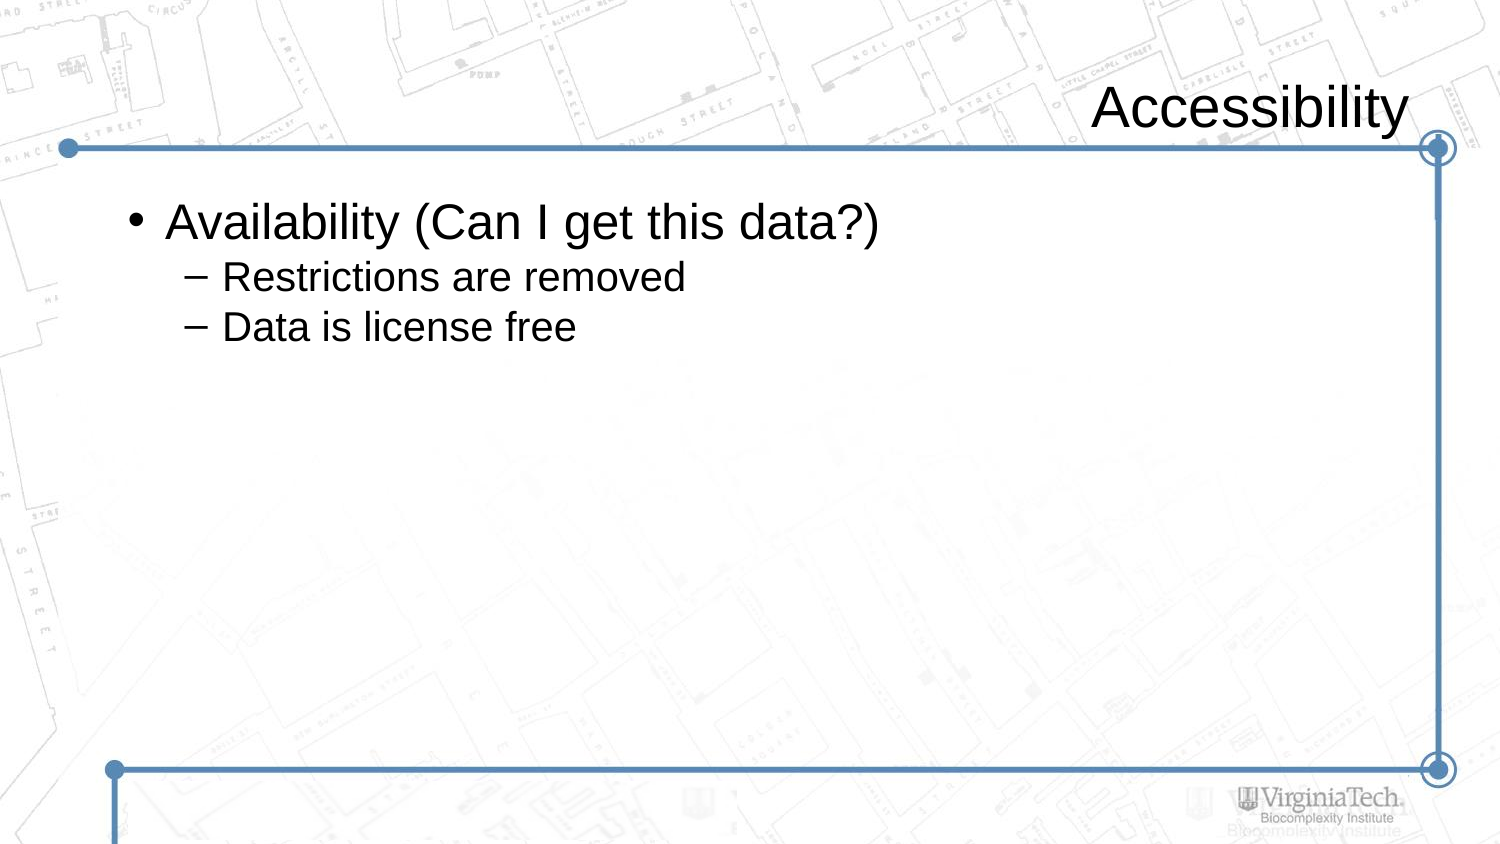

# Accessibility
Availability (Can I get this data?)
Restrictions are removed
Data is license free